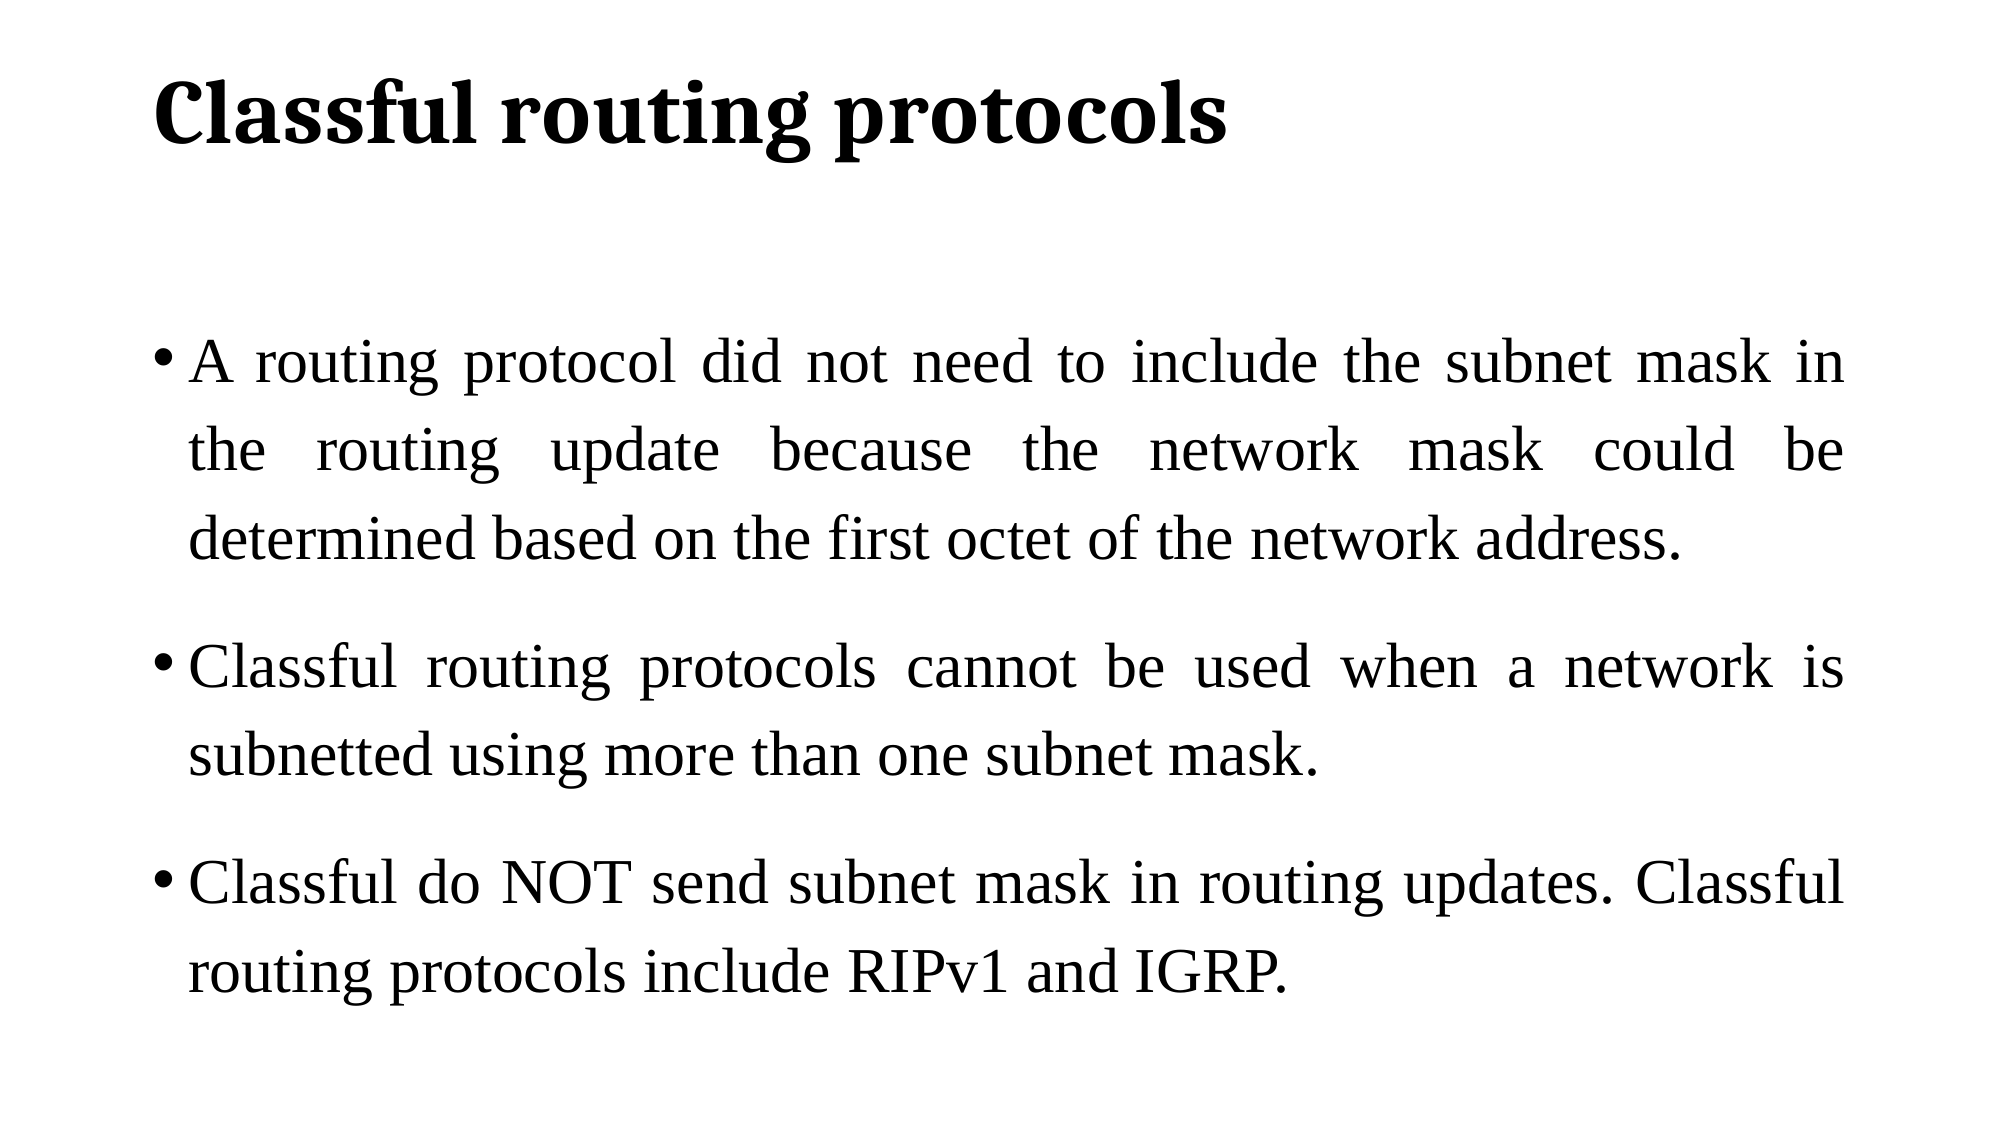

# Classful routing protocols
A routing protocol did not need to include the subnet mask in the routing update because the network mask could be determined based on the first octet of the network address.
Classful routing protocols cannot be used when a network is subnetted using more than one subnet mask.
Classful do NOT send subnet mask in routing updates. Classful routing protocols include RIPv1 and IGRP.